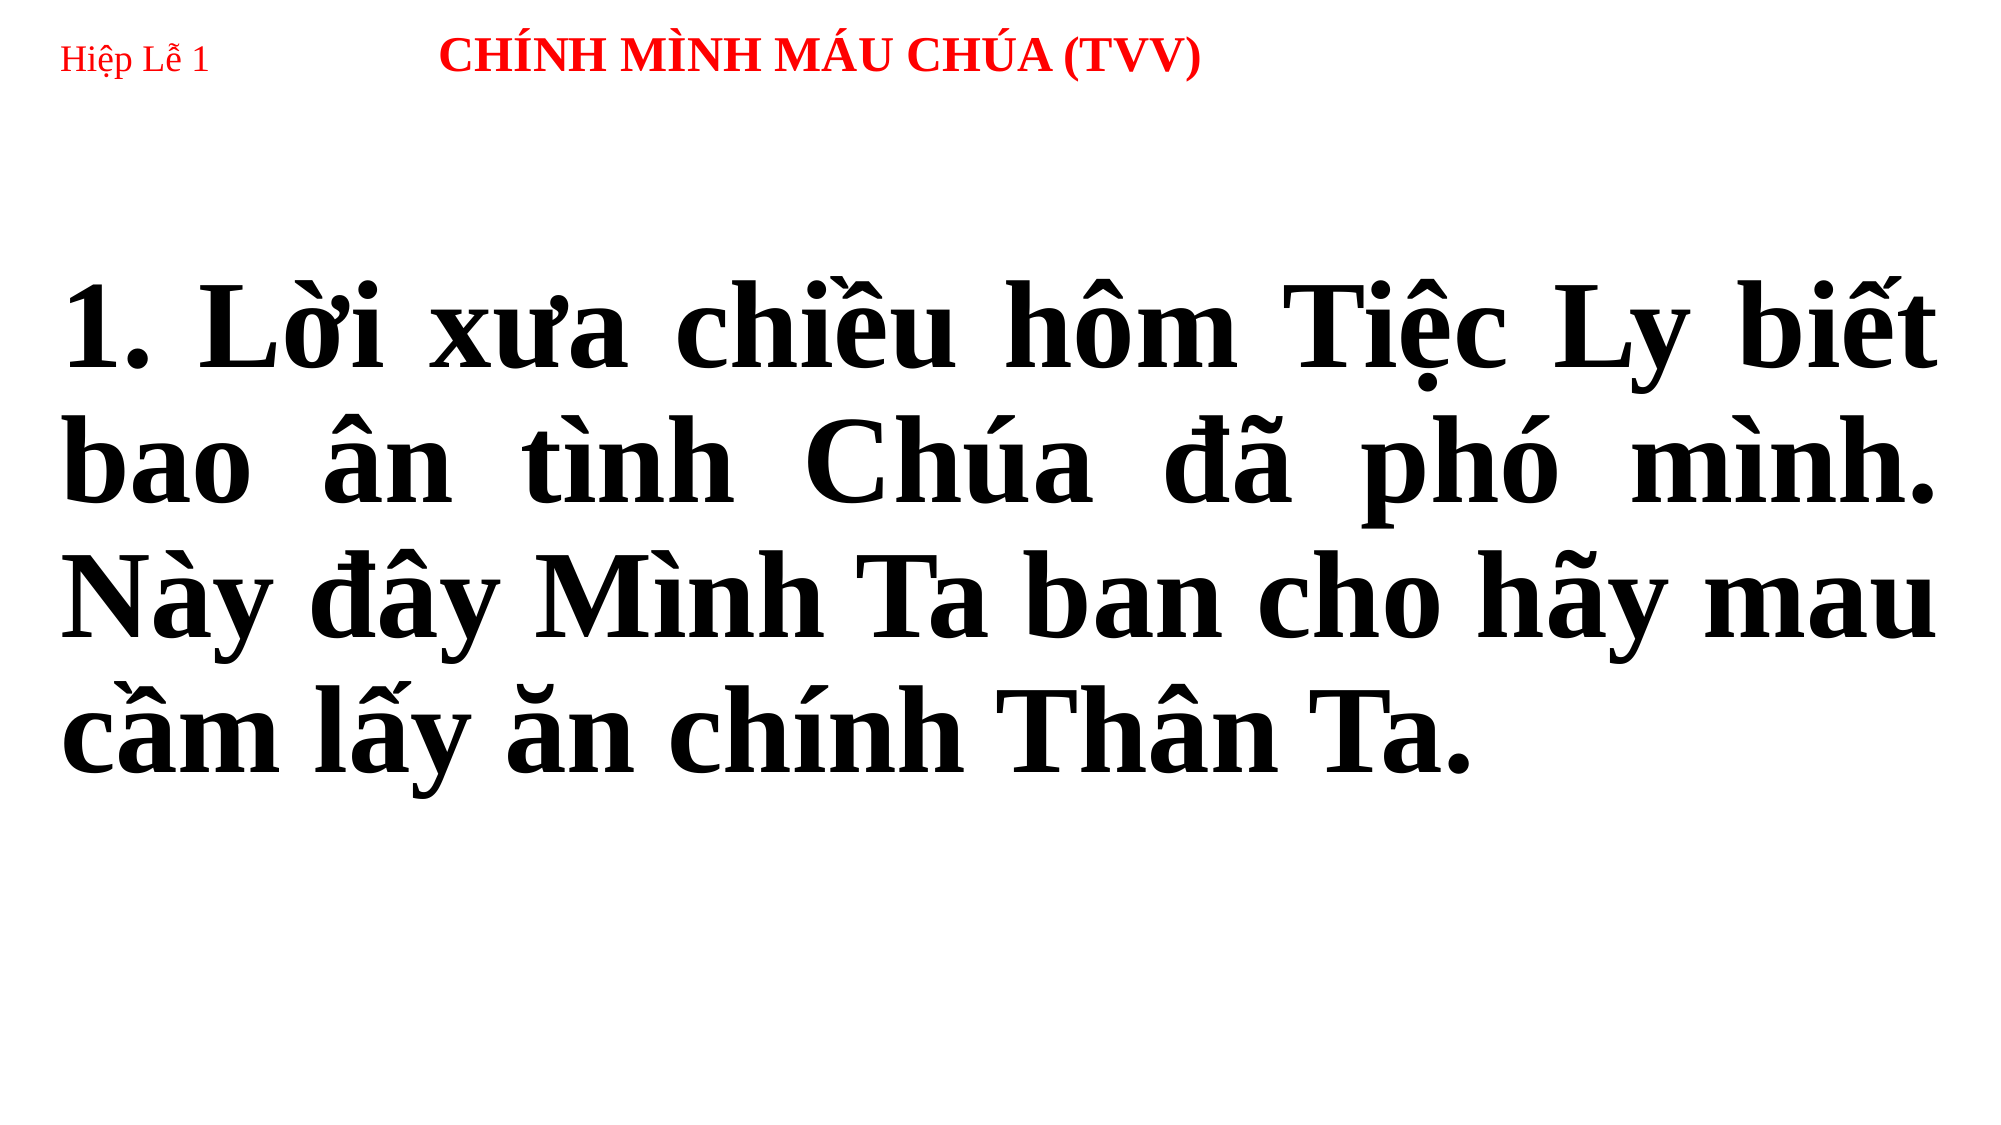

# Hiệp Lễ 1                        CHÍNH MÌNH MÁU CHÚA (TVV)
1. Lời xưa chiều hôm Tiệc Ly biết bao ân tình Chúa đã phó mình. Này đây Mình Ta ban cho hãy mau cầm lấy ăn chính Thân Ta.